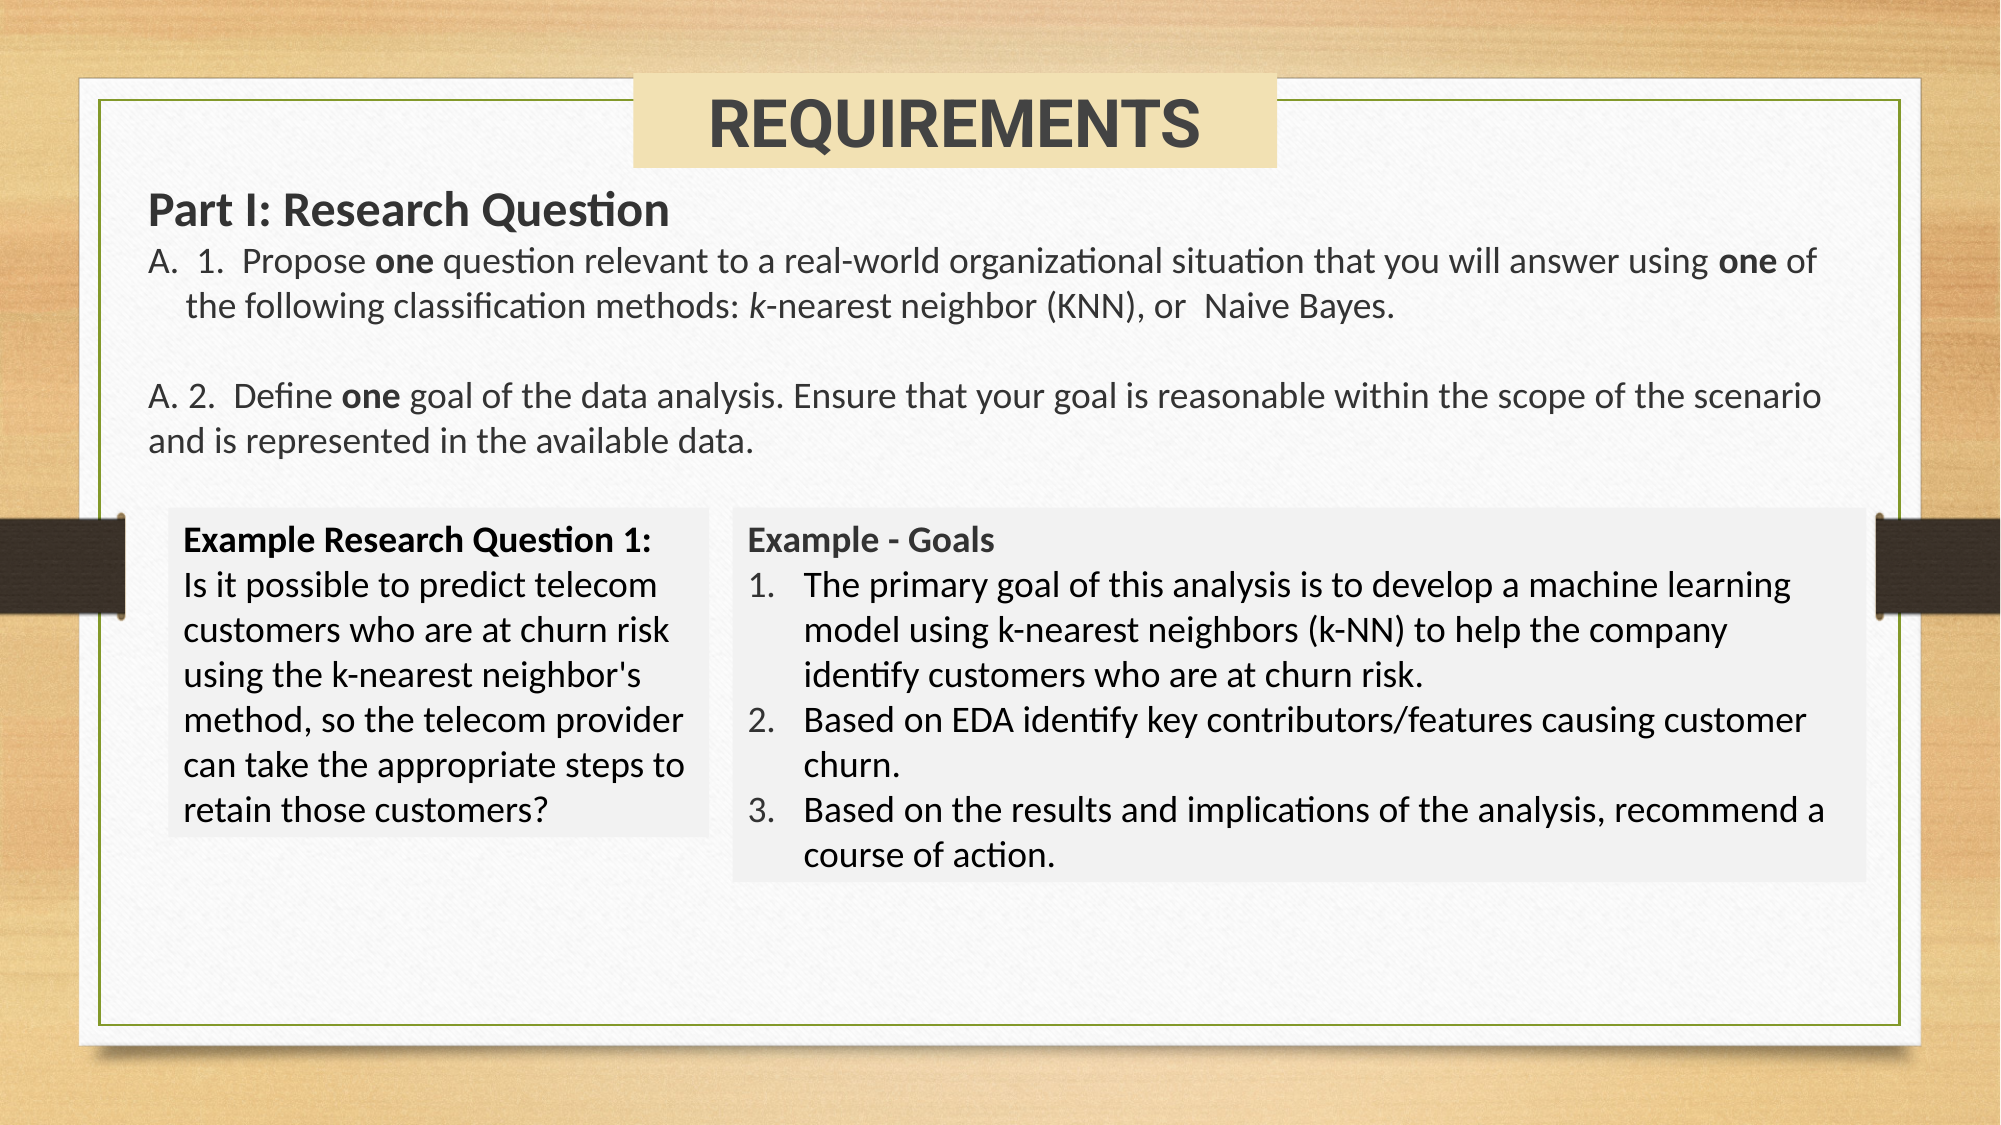

REQUIREMENTS
Part I: Research Question
A.  1.  Propose one question relevant to a real-world organizational situation that you will answer using one of the following classification methods: k-nearest neighbor (KNN), or  Naive Bayes.

A. 2.  Define one goal of the data analysis. Ensure that your goal is reasonable within the scope of the scenario and is represented in the available data.
Example Research Question 1:
Is it possible to predict telecom customers who are at churn risk using the k-nearest neighbor's method, so the telecom provider can take the appropriate steps to retain those customers?
Example - Goals
The primary goal of this analysis is to develop a machine learning model using k-nearest neighbors (k-NN) to help the company identify customers who are at churn risk.
Based on EDA identify key contributors/features causing customer churn.
Based on the results and implications of the analysis, recommend a course of action.